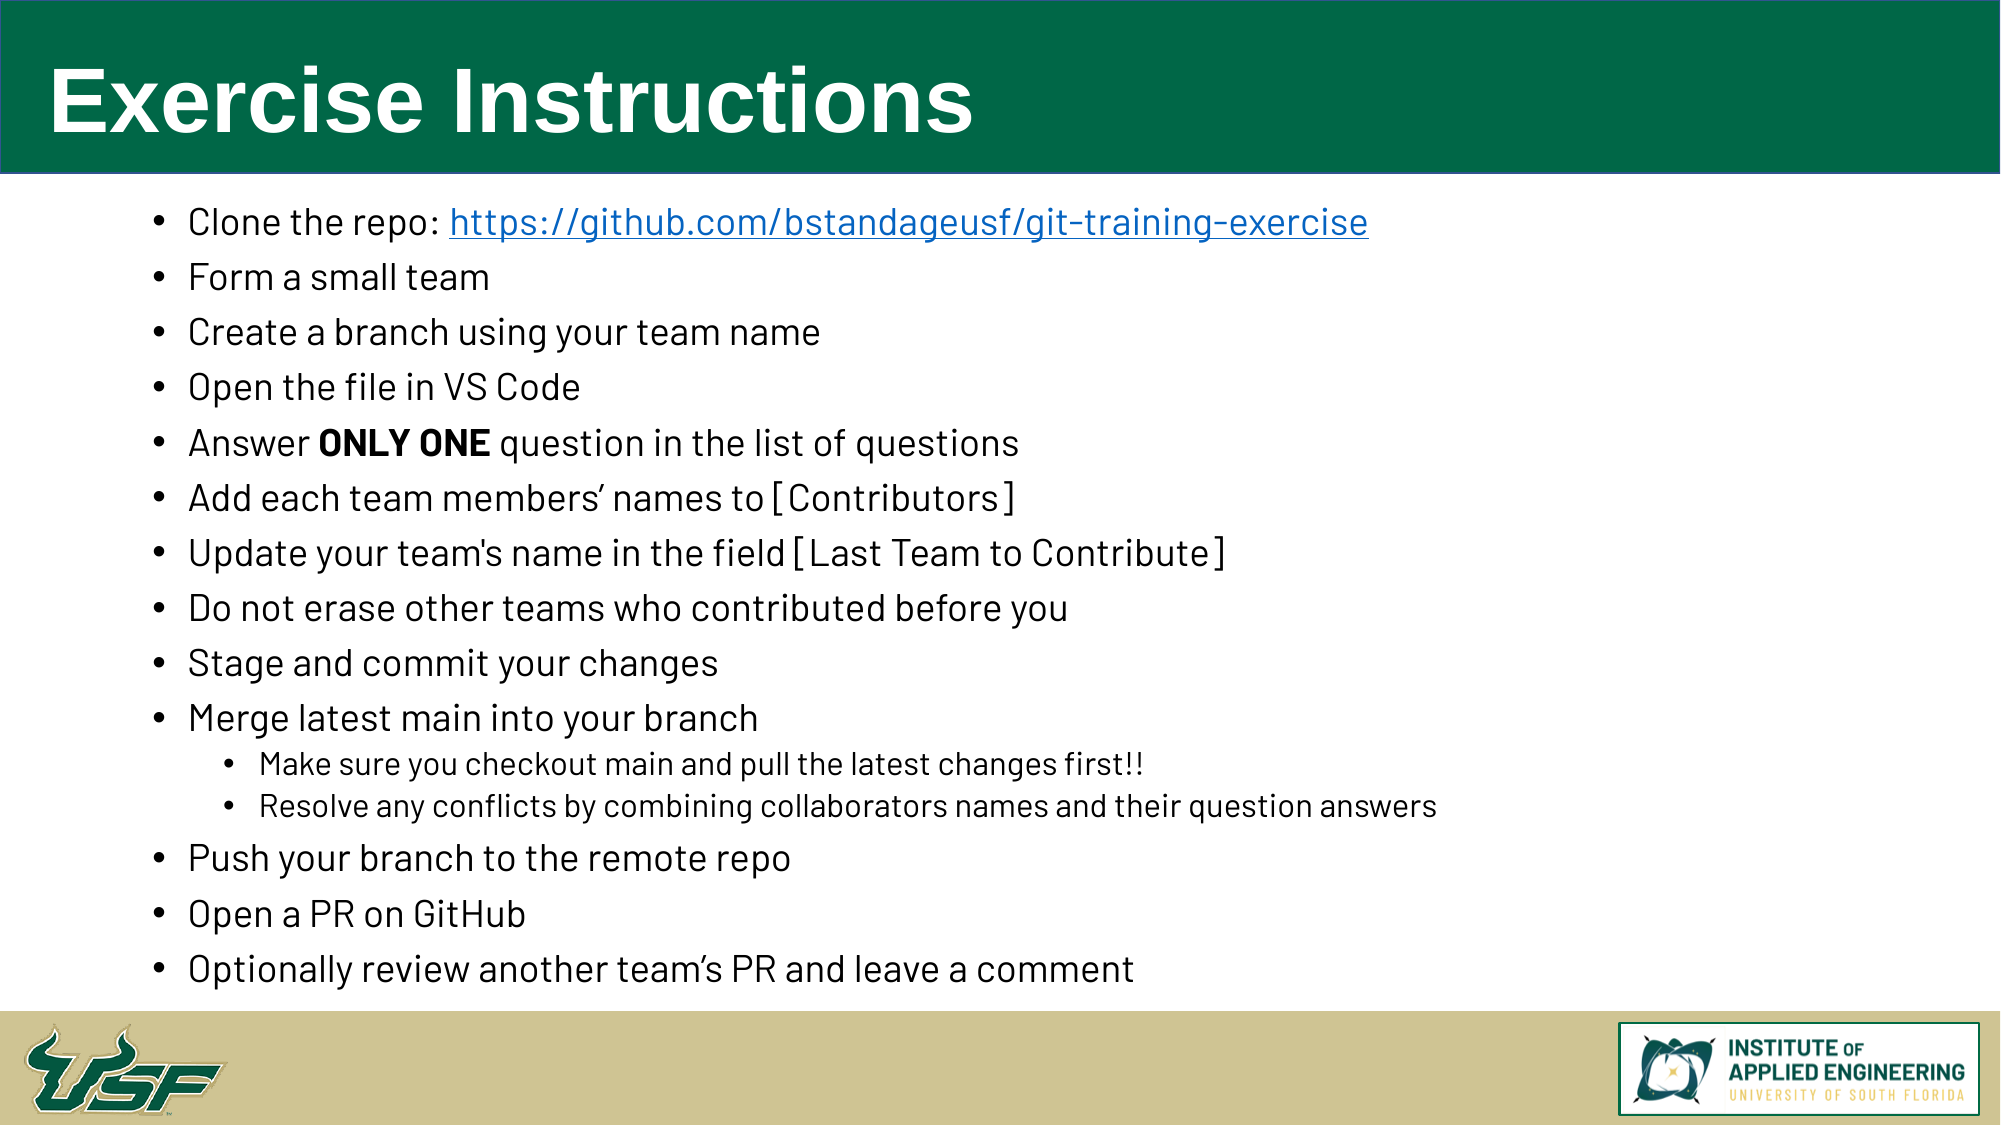

# Exercise Instructions
Clone the repo: https://github.com/bstandageusf/git-training-exercise
Form a small team
Create a branch using your team name
Open the file in VS Code
Answer ONLY ONE question in the list of questions
Add each team members’ names to [Contributors]
Update your team's name in the field [Last Team to Contribute]
Do not erase other teams who contributed before you
Stage and commit your changes
Merge latest main into your branch
Make sure you checkout main and pull the latest changes first!!
Resolve any conflicts by combining collaborators names and their question answers
Push your branch to the remote repo
Open a PR on GitHub
Optionally review another team’s PR and leave a comment